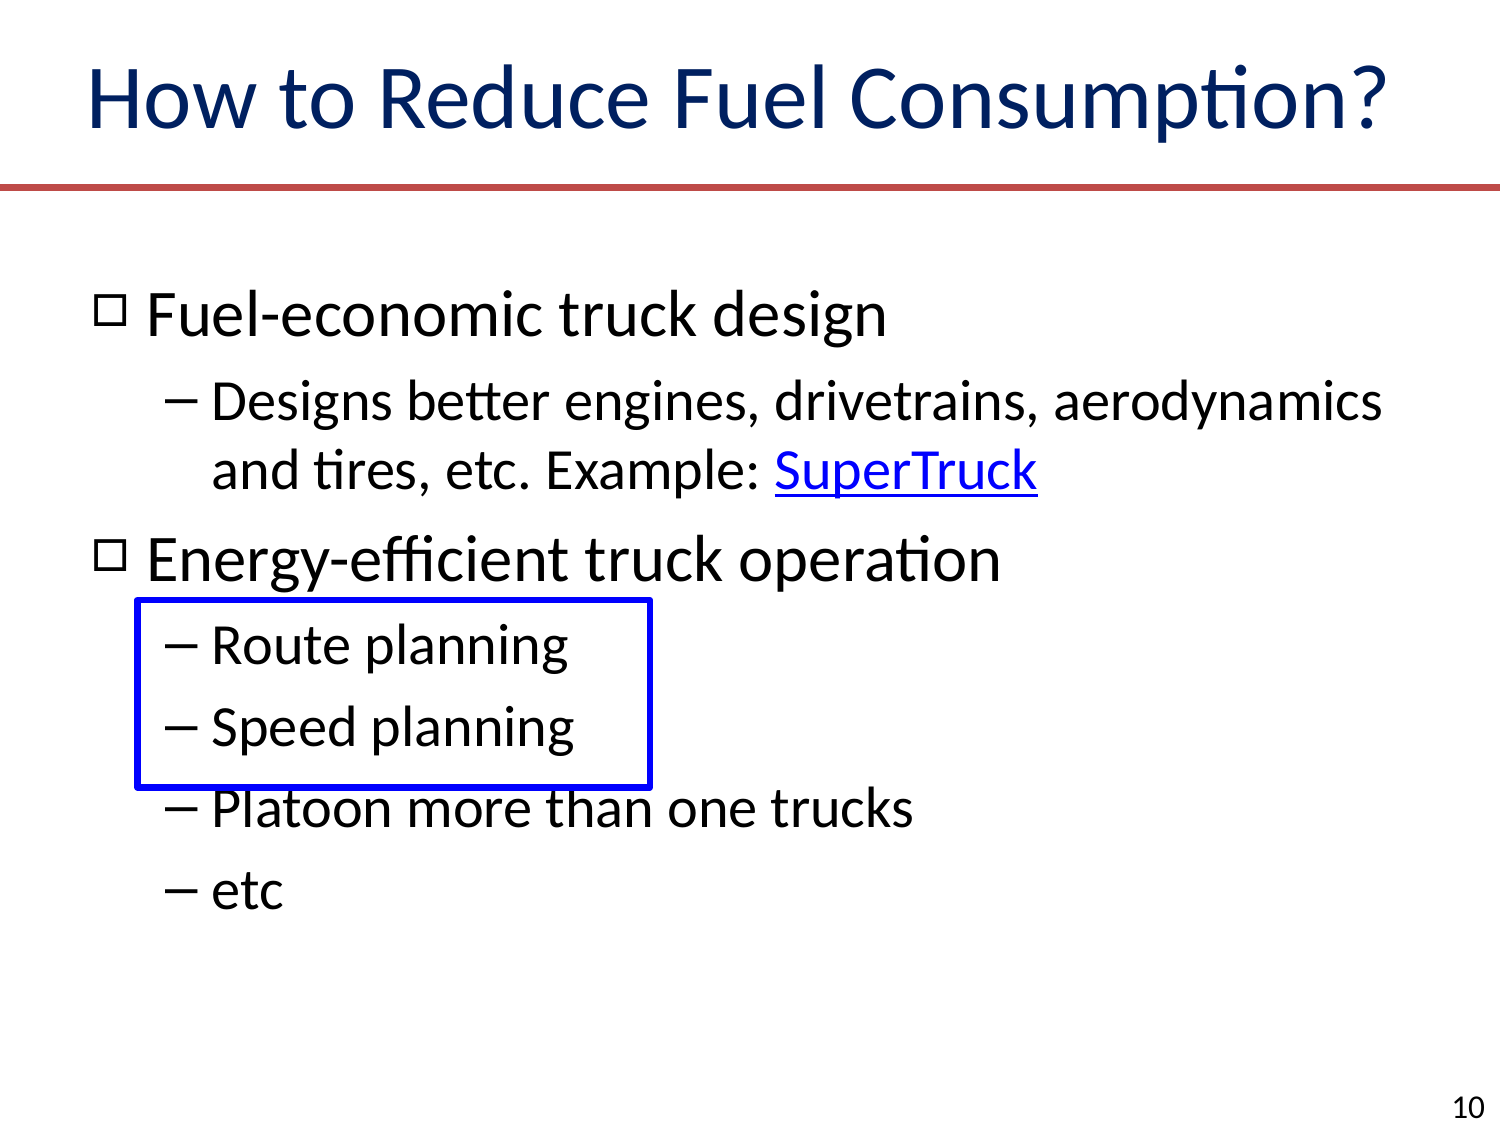

# How to Reduce Fuel Consumption?
Fuel-economic truck design
Designs better engines, drivetrains, aerodynamics and tires, etc. Example: SuperTruck
Energy-efficient truck operation
Route planning
Speed planning
Platoon more than one trucks
etc

10